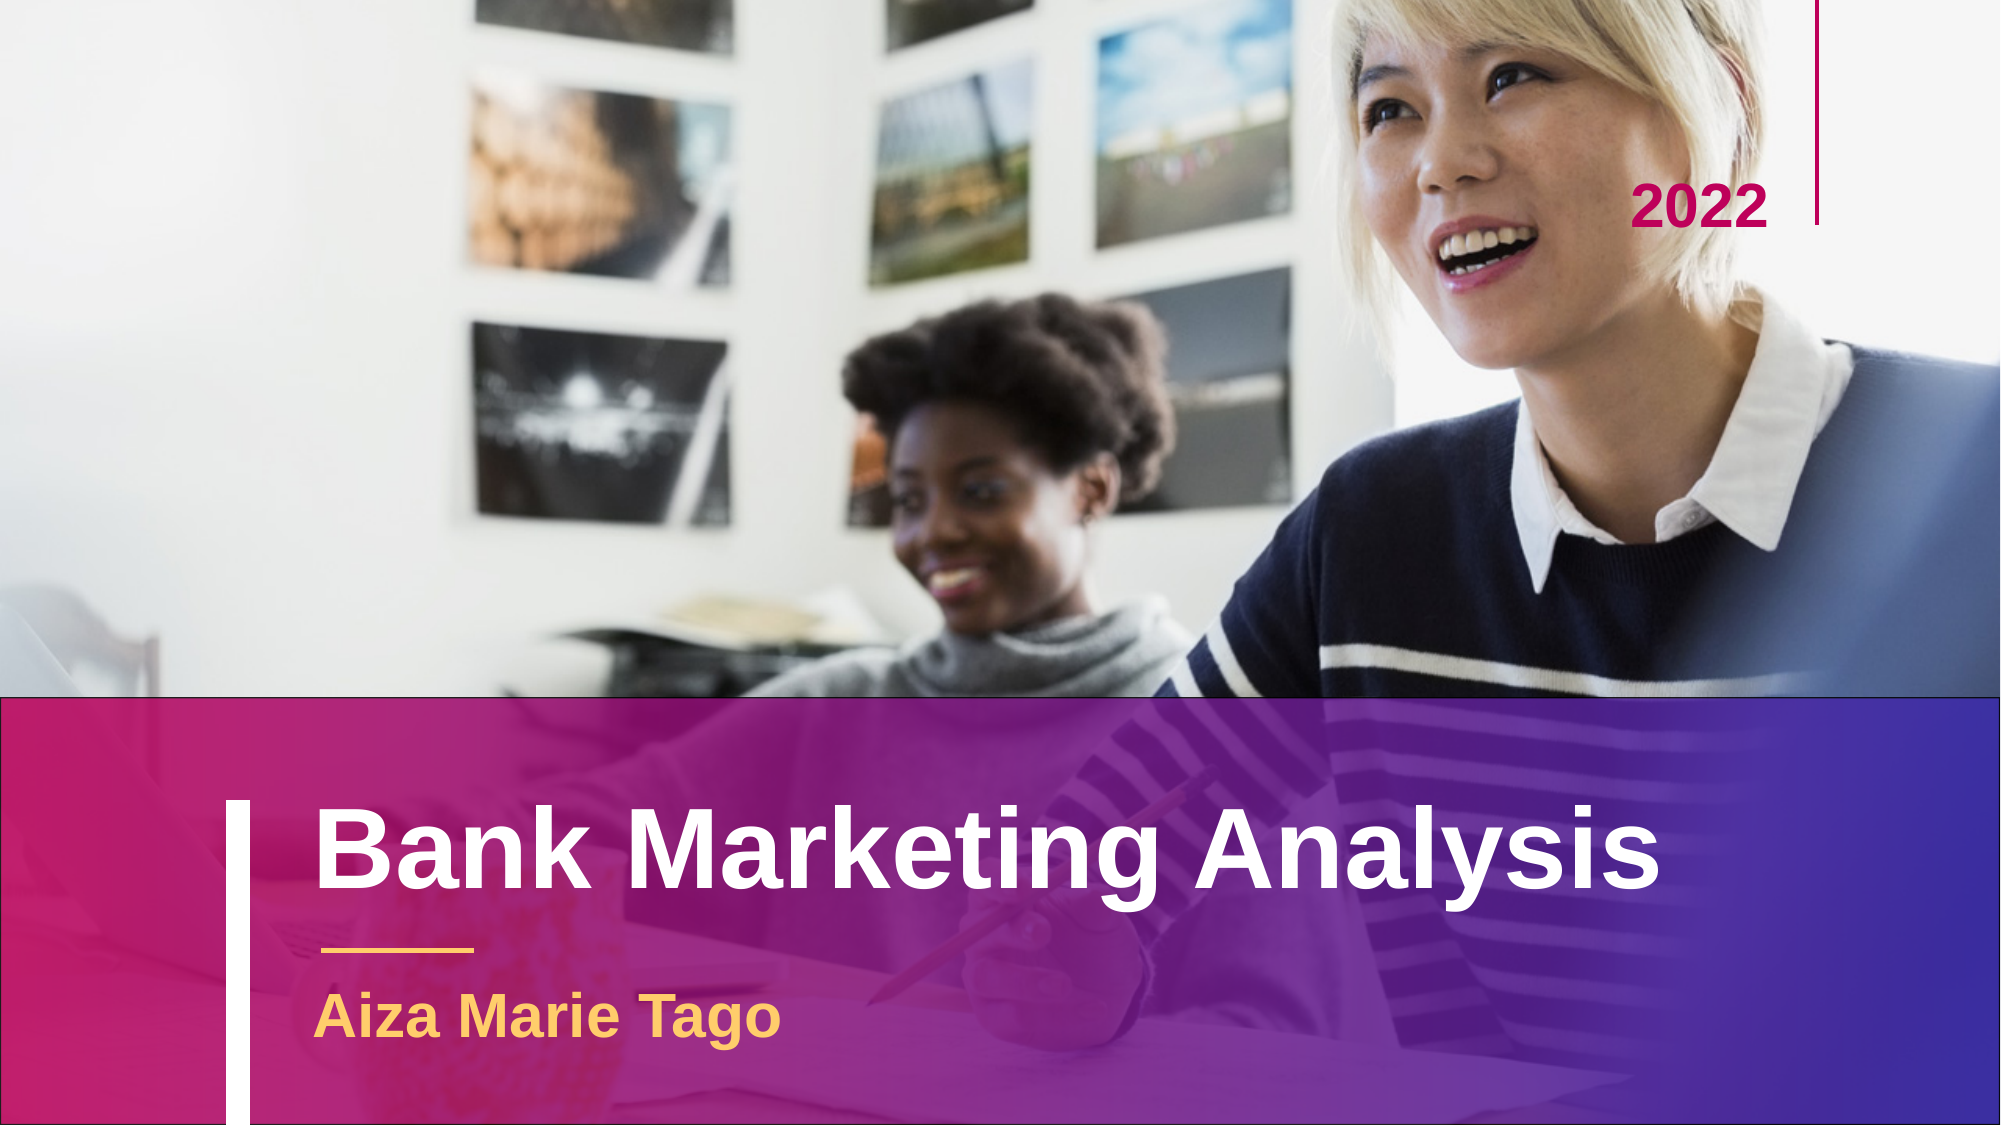

2022
# Bank Marketing Analysis
Aiza Marie Tago